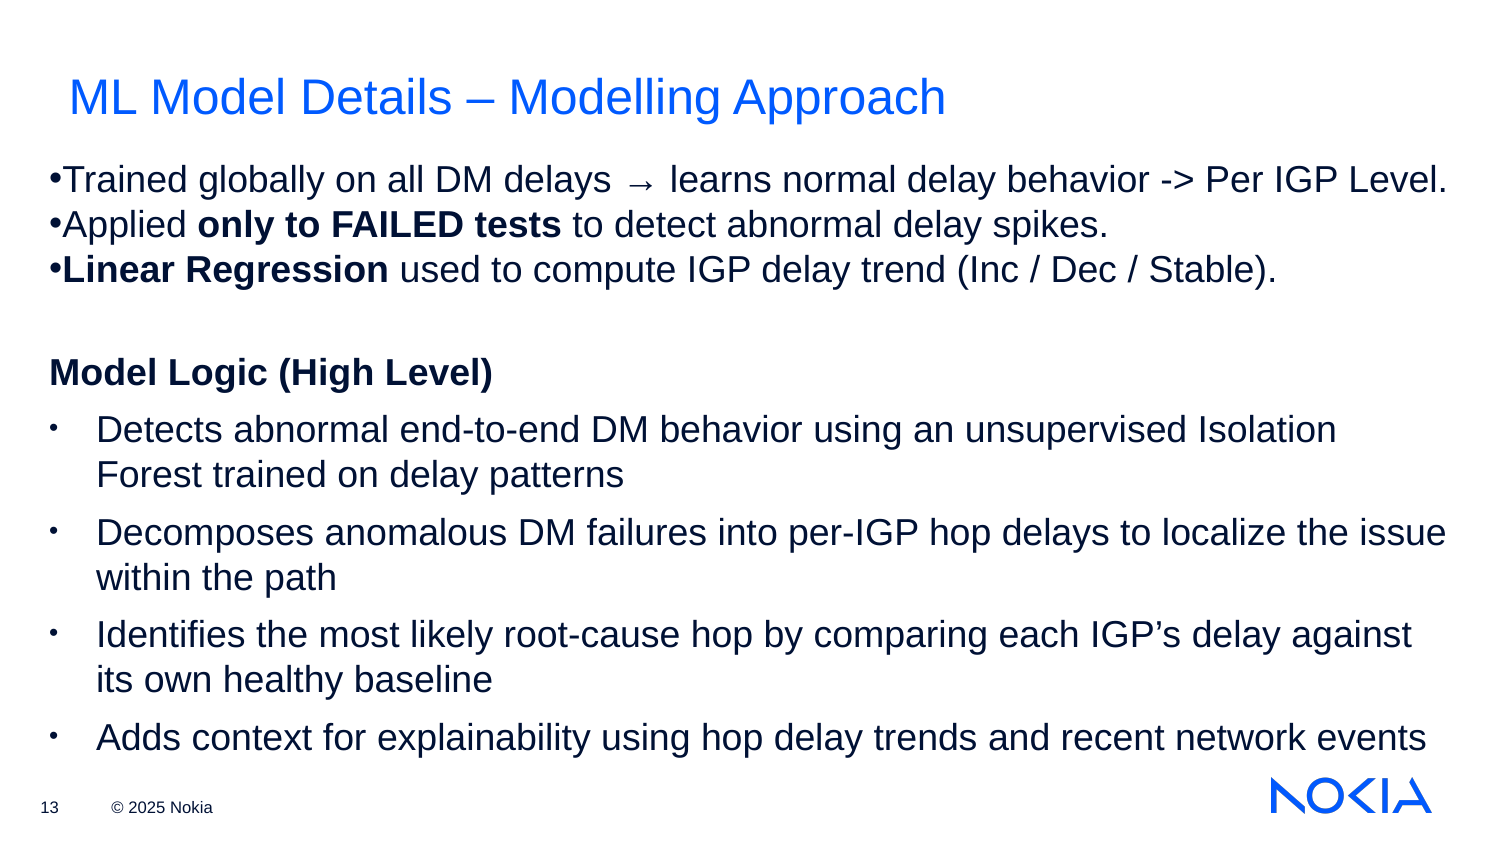

# ML Model Details – Modelling Approach

Trained globally on all DM delays → learns normal delay behavior -> Per IGP Level.
Applied only to FAILED tests to detect abnormal delay spikes.
Linear Regression used to compute IGP delay trend (Inc / Dec / Stable).

Model Logic (High Level)
Detects abnormal end-to-end DM behavior using an unsupervised Isolation Forest trained on delay patterns
Decomposes anomalous DM failures into per-IGP hop delays to localize the issue within the path
Identifies the most likely root-cause hop by comparing each IGP’s delay against its own healthy baseline
Adds context for explainability using hop delay trends and recent network events